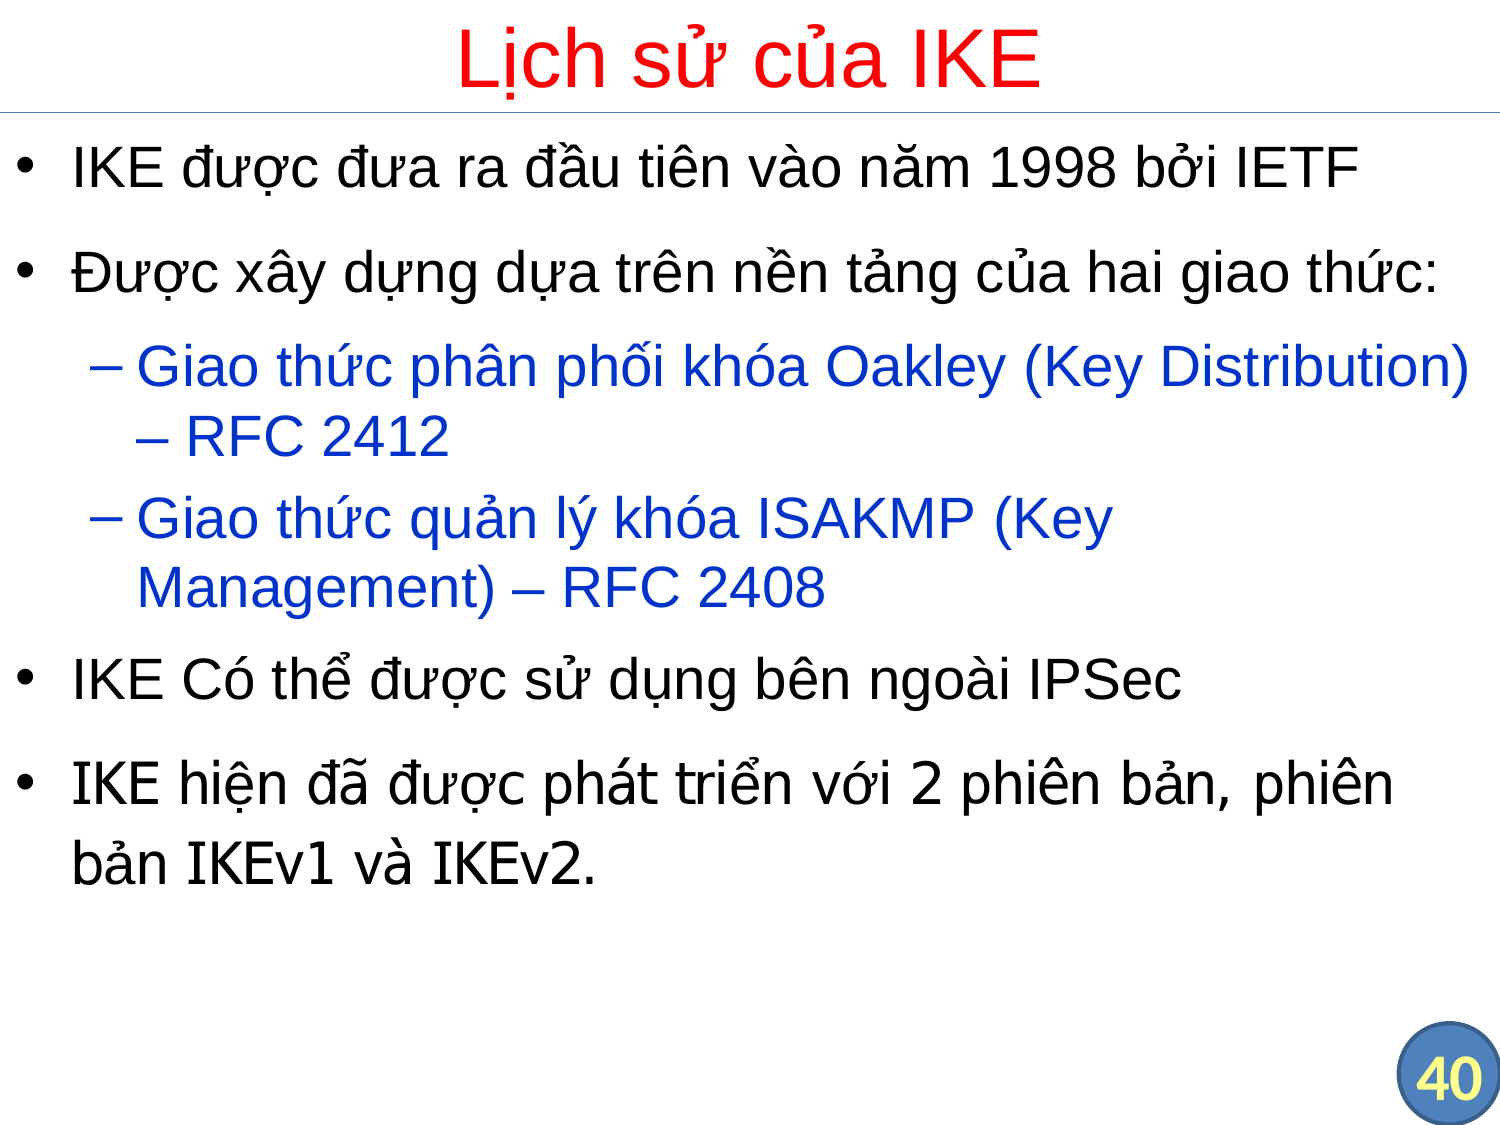

# Lịch sử của IKE
IKE được đưa ra đầu tiên vào năm 1998 bởi IETF
Được xây dựng dựa trên nền tảng của hai giao thức:
Giao thức phân phối khóa Oakley (Key Distribution) – RFC 2412
Giao thức quản lý khóa ISAKMP (Key Management) – RFC 2408
IKE Có thể được sử dụng bên ngoài IPSec
IKE hiện đã được phát triển với 2 phiên bản, phiên bản IKEv1 và IKEv2.

40